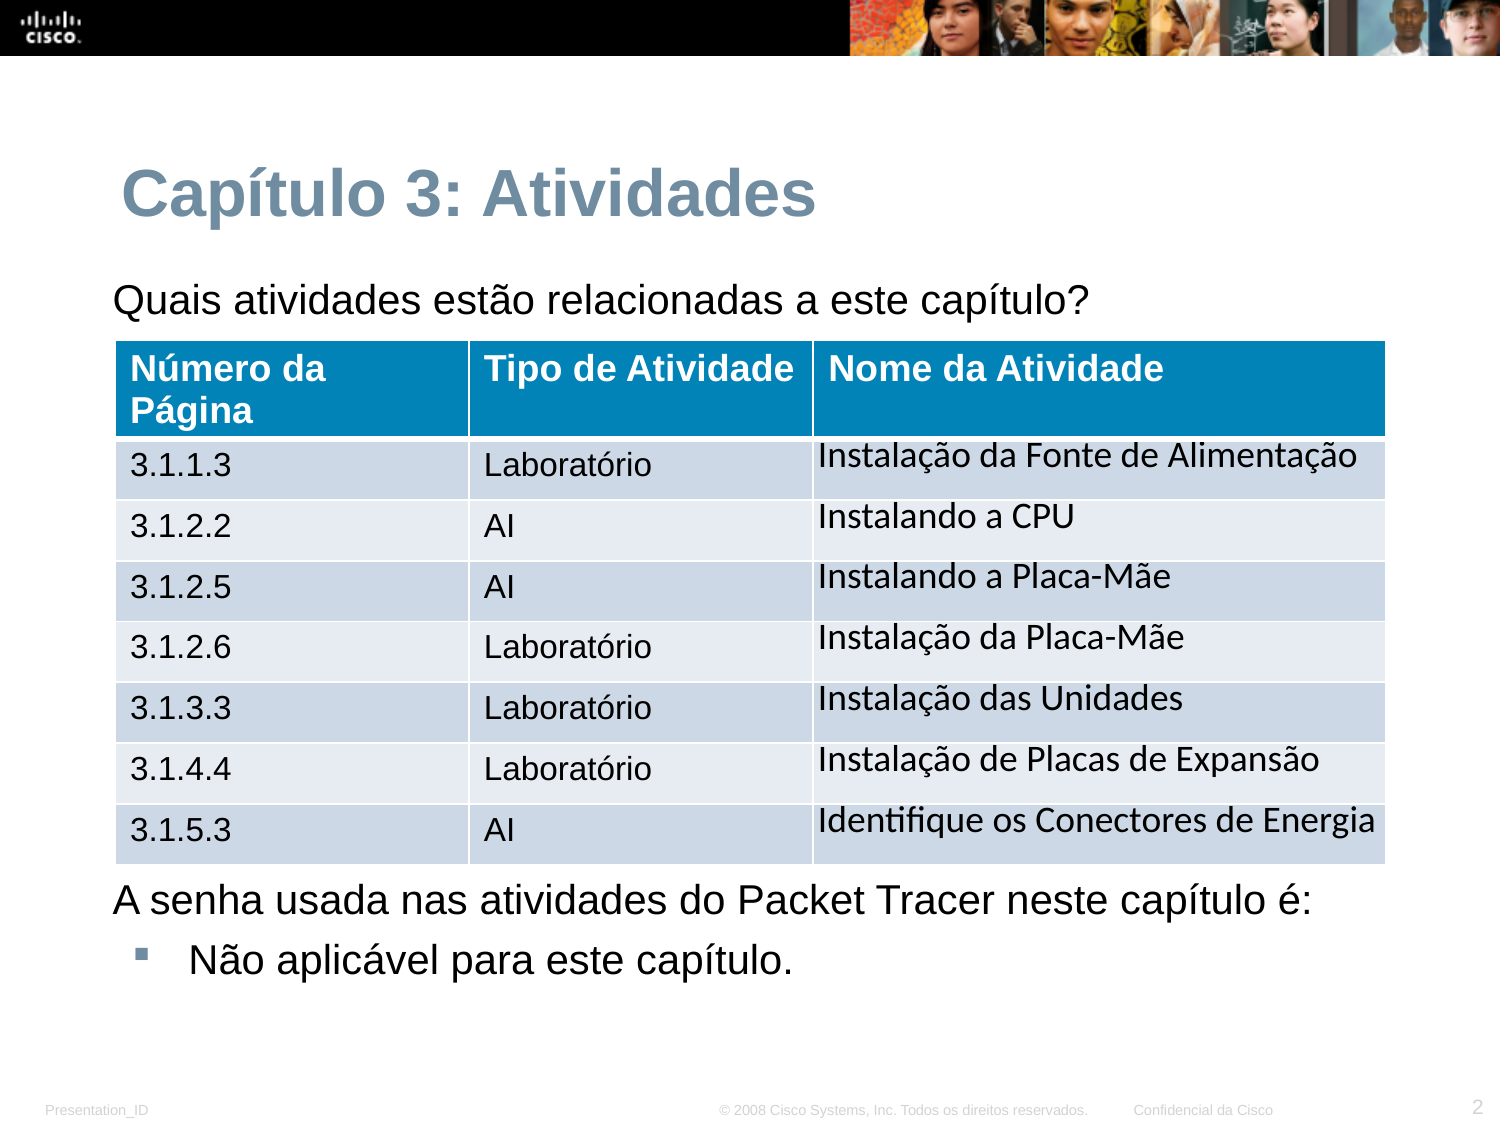

Capítulo 3: Atividades
Quais atividades estão relacionadas a este capítulo?

A senha usada nas atividades do Packet Tracer neste capítulo é:
Não aplicável para este capítulo.
| Número da Página | Tipo de Atividade | Nome da Atividade |
| --- | --- | --- |
| 3.1.1.3 | Laboratório | Instalação da Fonte de Alimentação |
| 3.1.2.2 | AI | Instalando a CPU |
| 3.1.2.5 | AI | Instalando a Placa-Mãe |
| 3.1.2.6 | Laboratório | Instalação da Placa-Mãe |
| 3.1.3.3 | Laboratório | Instalação das Unidades |
| 3.1.4.4 | Laboratório | Instalação de Placas de Expansão |
| 3.1.5.3 | AI | Identifique os Conectores de Energia |